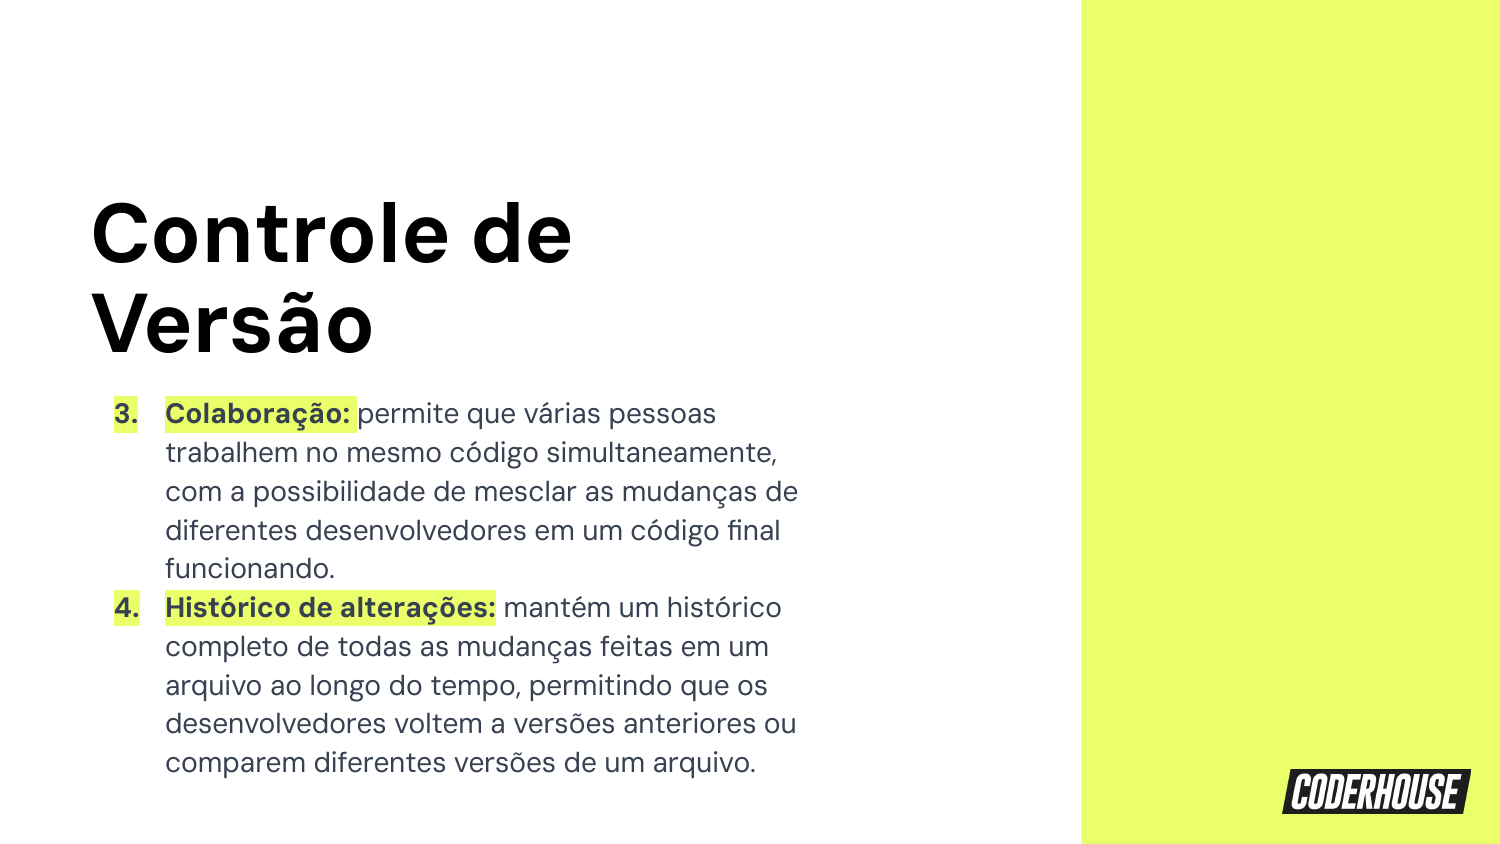

Controle de Versão
Colaboração: permite que várias pessoas trabalhem no mesmo código simultaneamente, com a possibilidade de mesclar as mudanças de diferentes desenvolvedores em um código final funcionando.
Histórico de alterações: mantém um histórico completo de todas as mudanças feitas em um arquivo ao longo do tempo, permitindo que os desenvolvedores voltem a versões anteriores ou comparem diferentes versões de um arquivo.